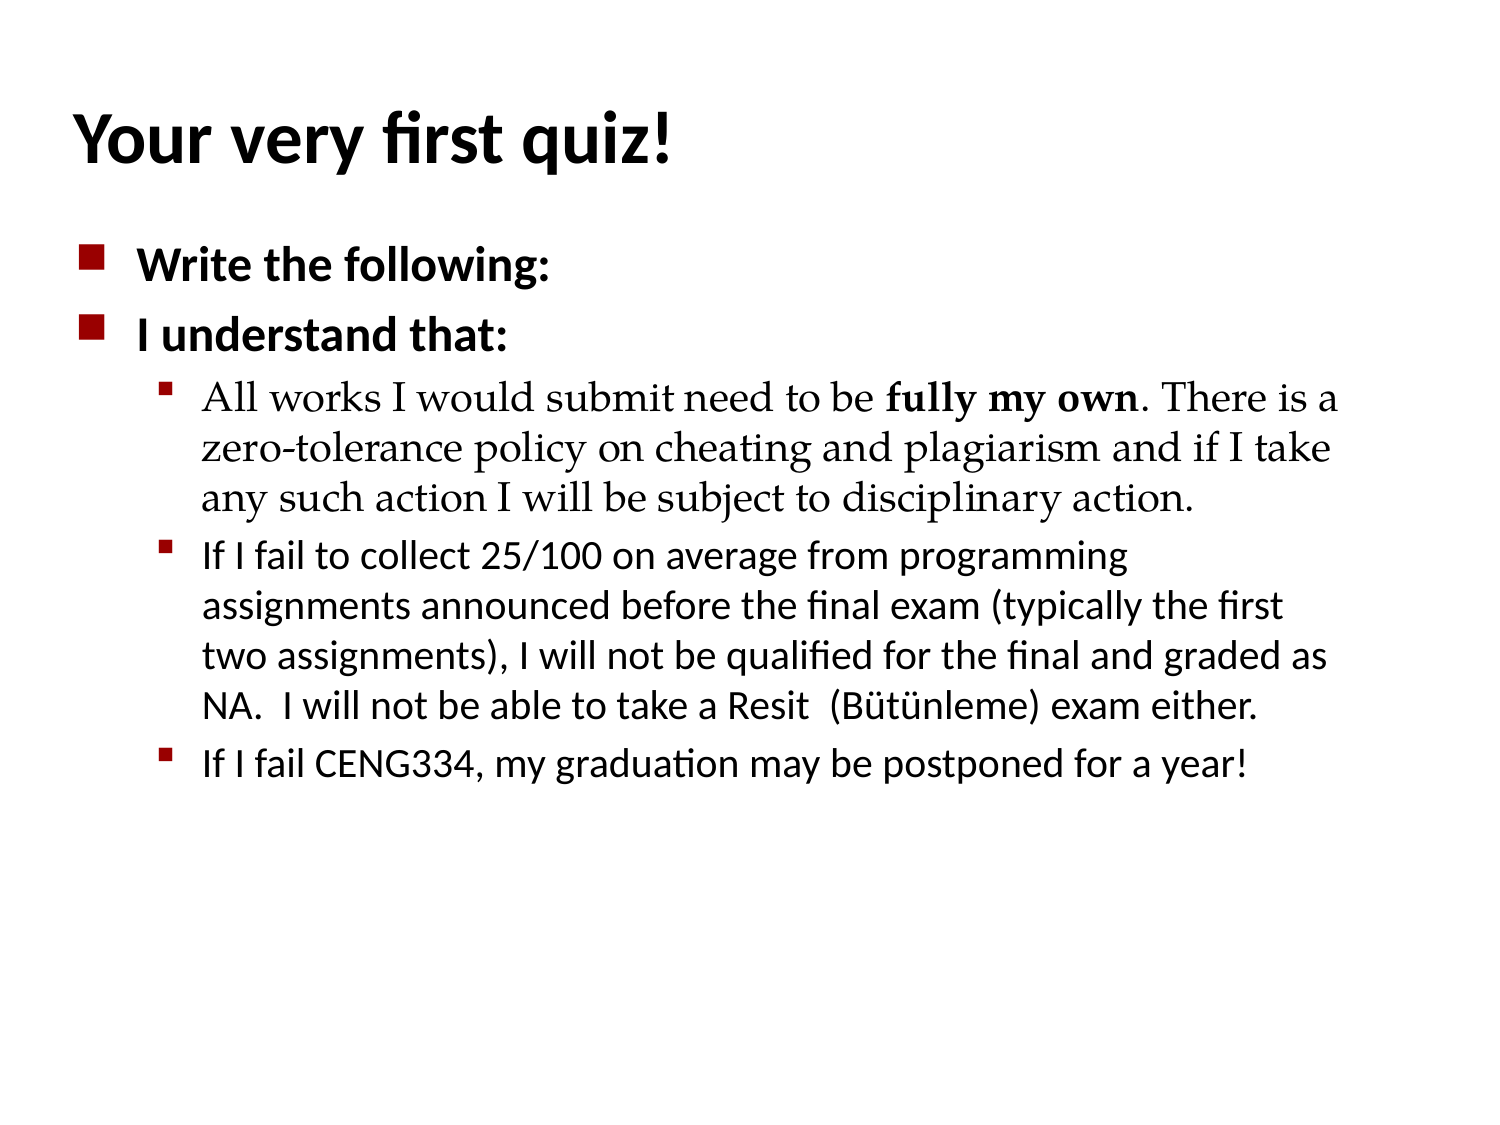

# Your very first quiz!
Write the following:
I understand that:
All works I would submit need to be fully my own. There is a zero-tolerance policy on cheating and plagiarism and if I take any such action I will be subject to disciplinary action.
If I fail to collect 25/100 on average from programming assignments announced before the final exam (typically the first two assignments), I will not be qualified for the final and graded as NA.  I will not be able to take a Resit  (Bütünleme) exam either.
If I fail CENG334, my graduation may be postponed for a year!